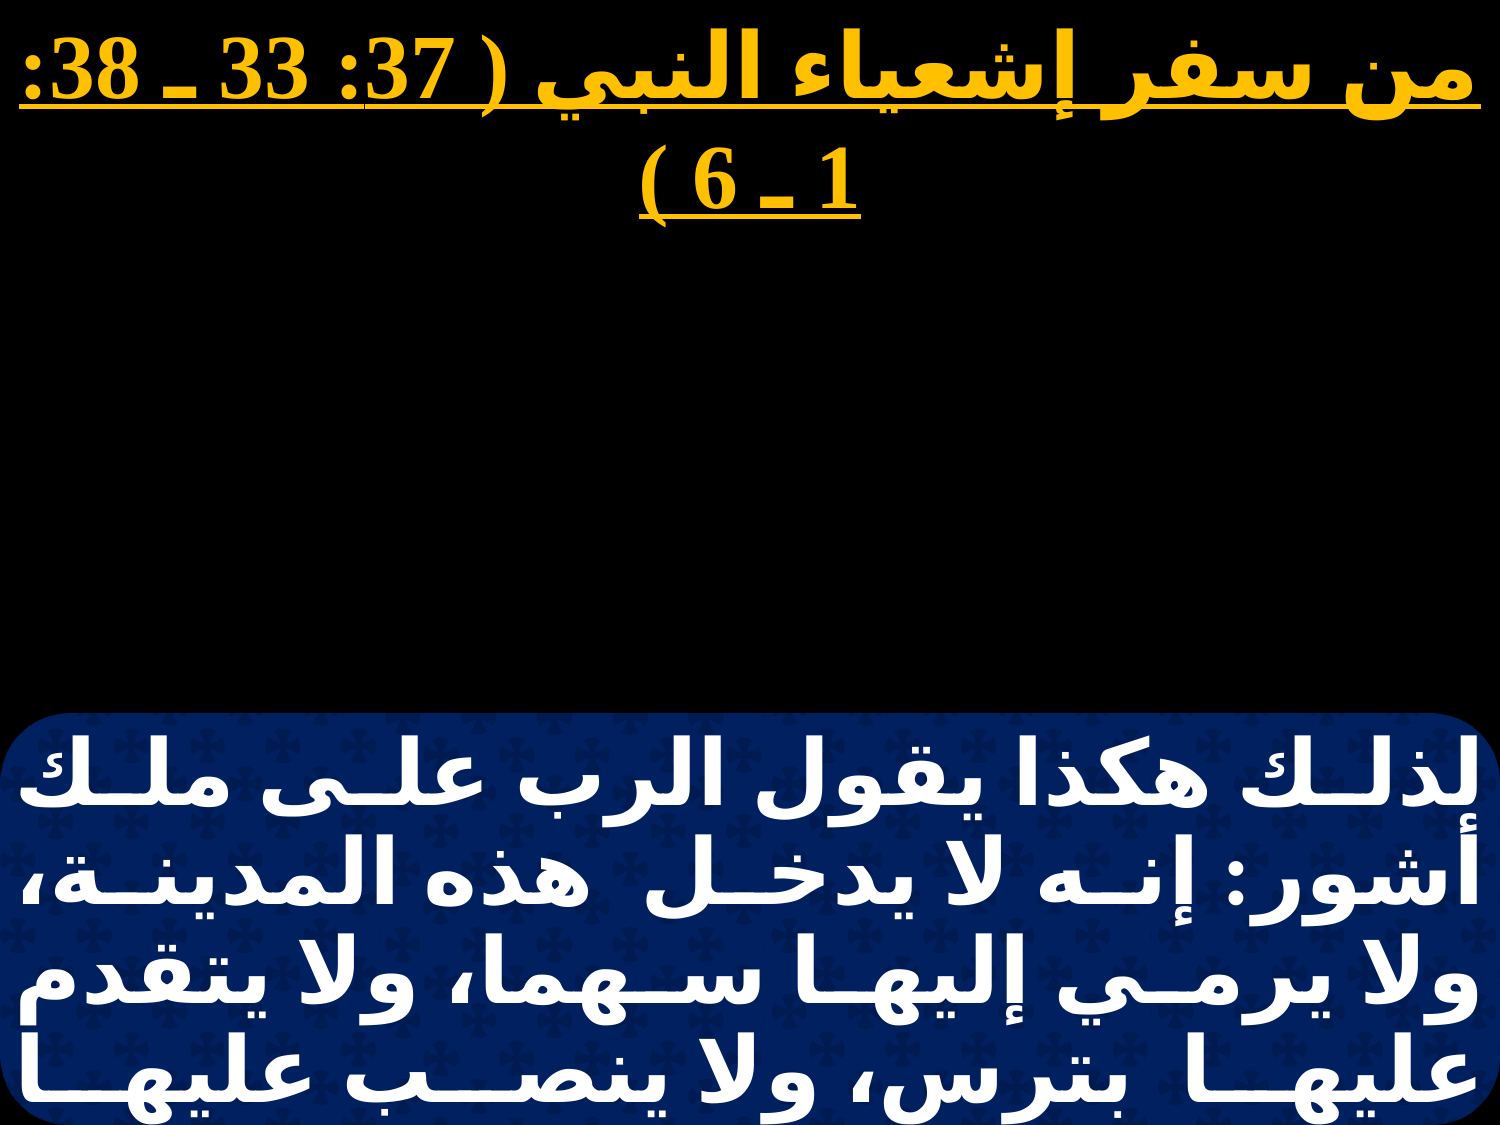

من سفر إشعياء النبي ( 37: 33 ـ 38: 1 ـ 6 )
لذلك هكذا يقول الرب على ملك أشور: إنه لا يدخل  هذه المدينة، ولا يرمي إليها سهما، ولا يتقدم عليها  بترس، ولا ينصب عليها مترسة، لكن في الطريق  التي جاء منها يرجع، وإلى هذه المدينة لا يدخل،